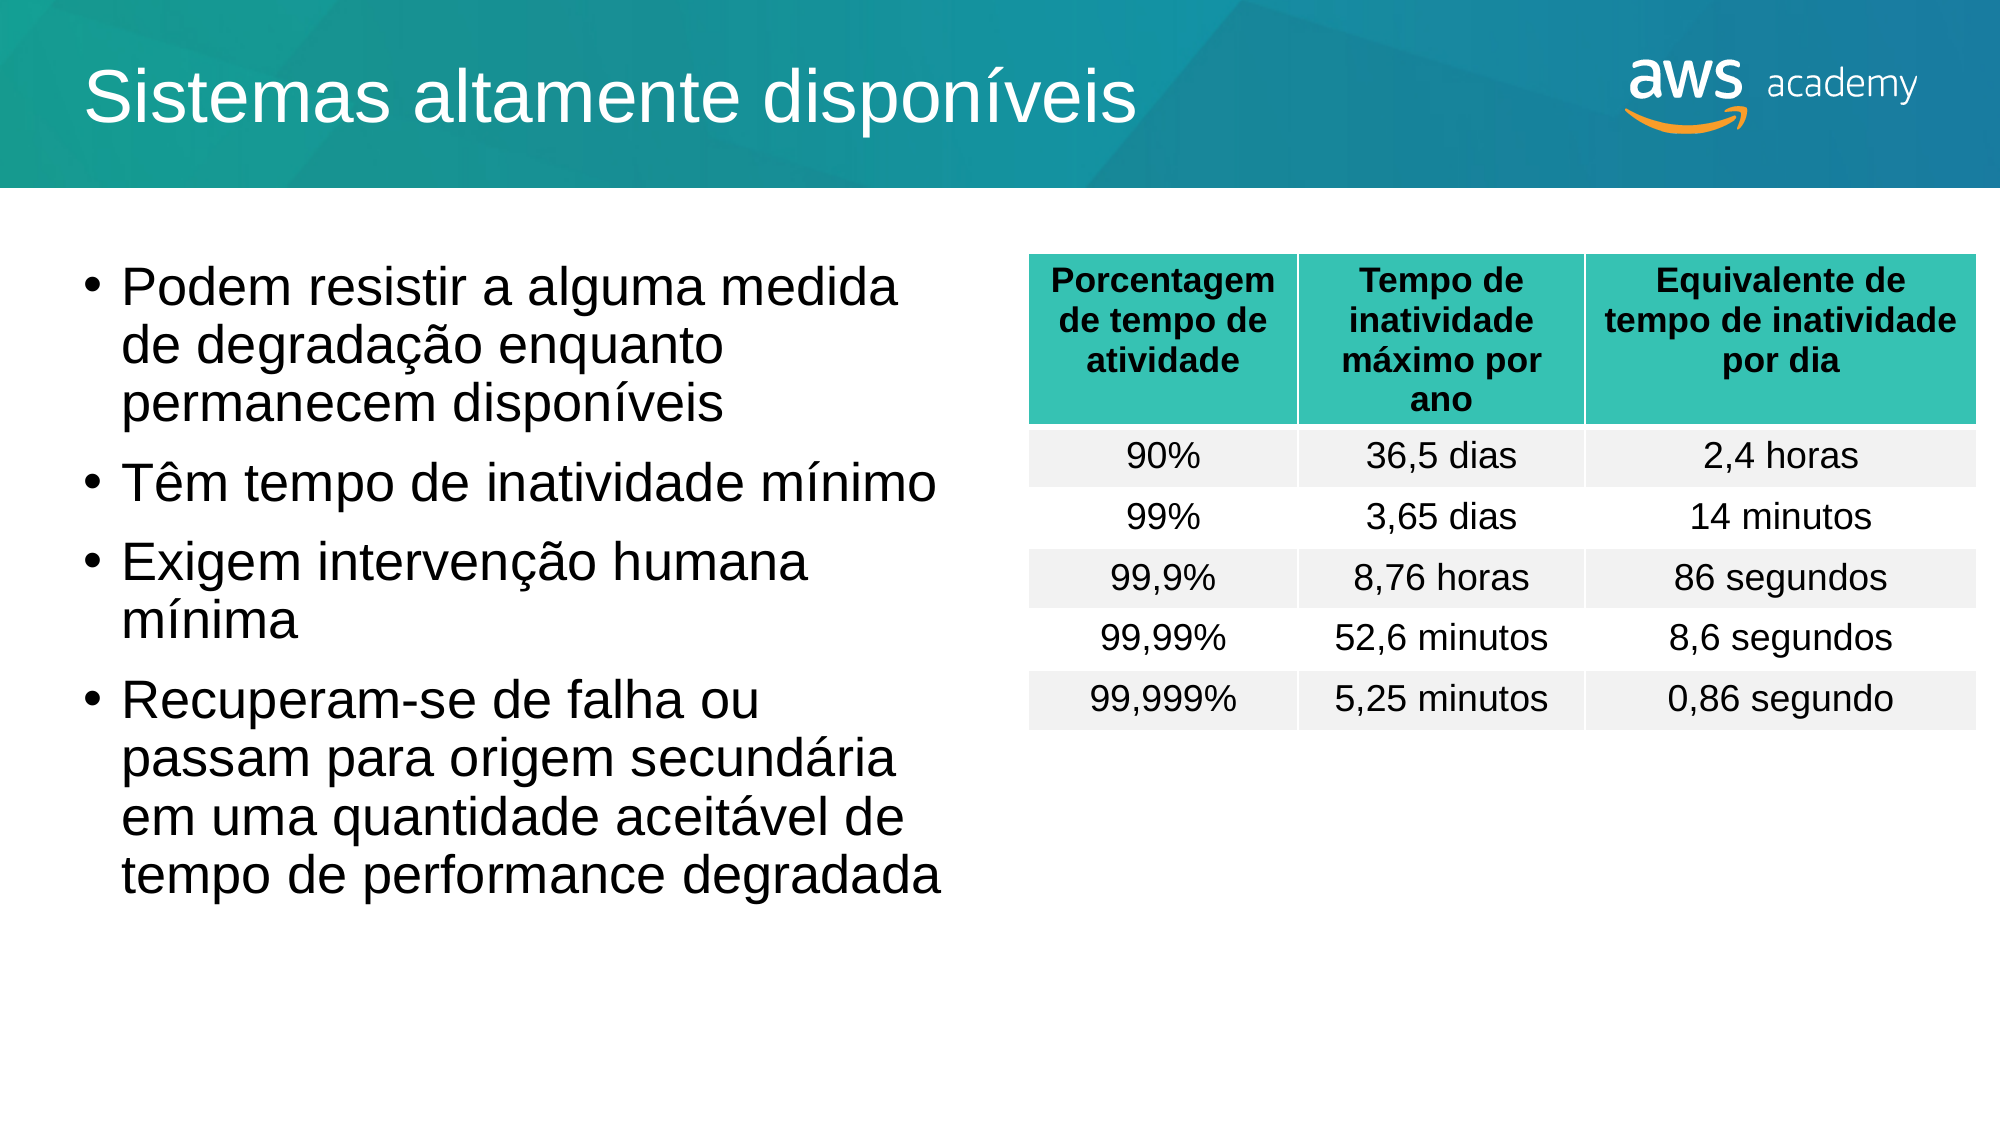

# Sistemas altamente disponíveis
Podem resistir a alguma medida
de degradação enquanto permanecem disponíveis
Têm tempo de inatividade mínimo
Exigem intervenção humana mínima
Recuperam-se de falha ou passam para origem secundária em uma quantidade aceitável de tempo de performance degradada

| Porcentagem de tempo de atividade | Tempo de inatividade máximo por ano | Equivalente de tempo de inatividade por dia |
| --- | --- | --- |
| 90% | 36,5 dias | 2,4 horas |
| 99% | 3,65 dias | 14 minutos |
| 99,9% | 8,76 horas | 86 segundos |
| 99,99% | 52,6 minutos | 8,6 segundos |
| 99,999% | 5,25 minutos | 0,86 segundo |